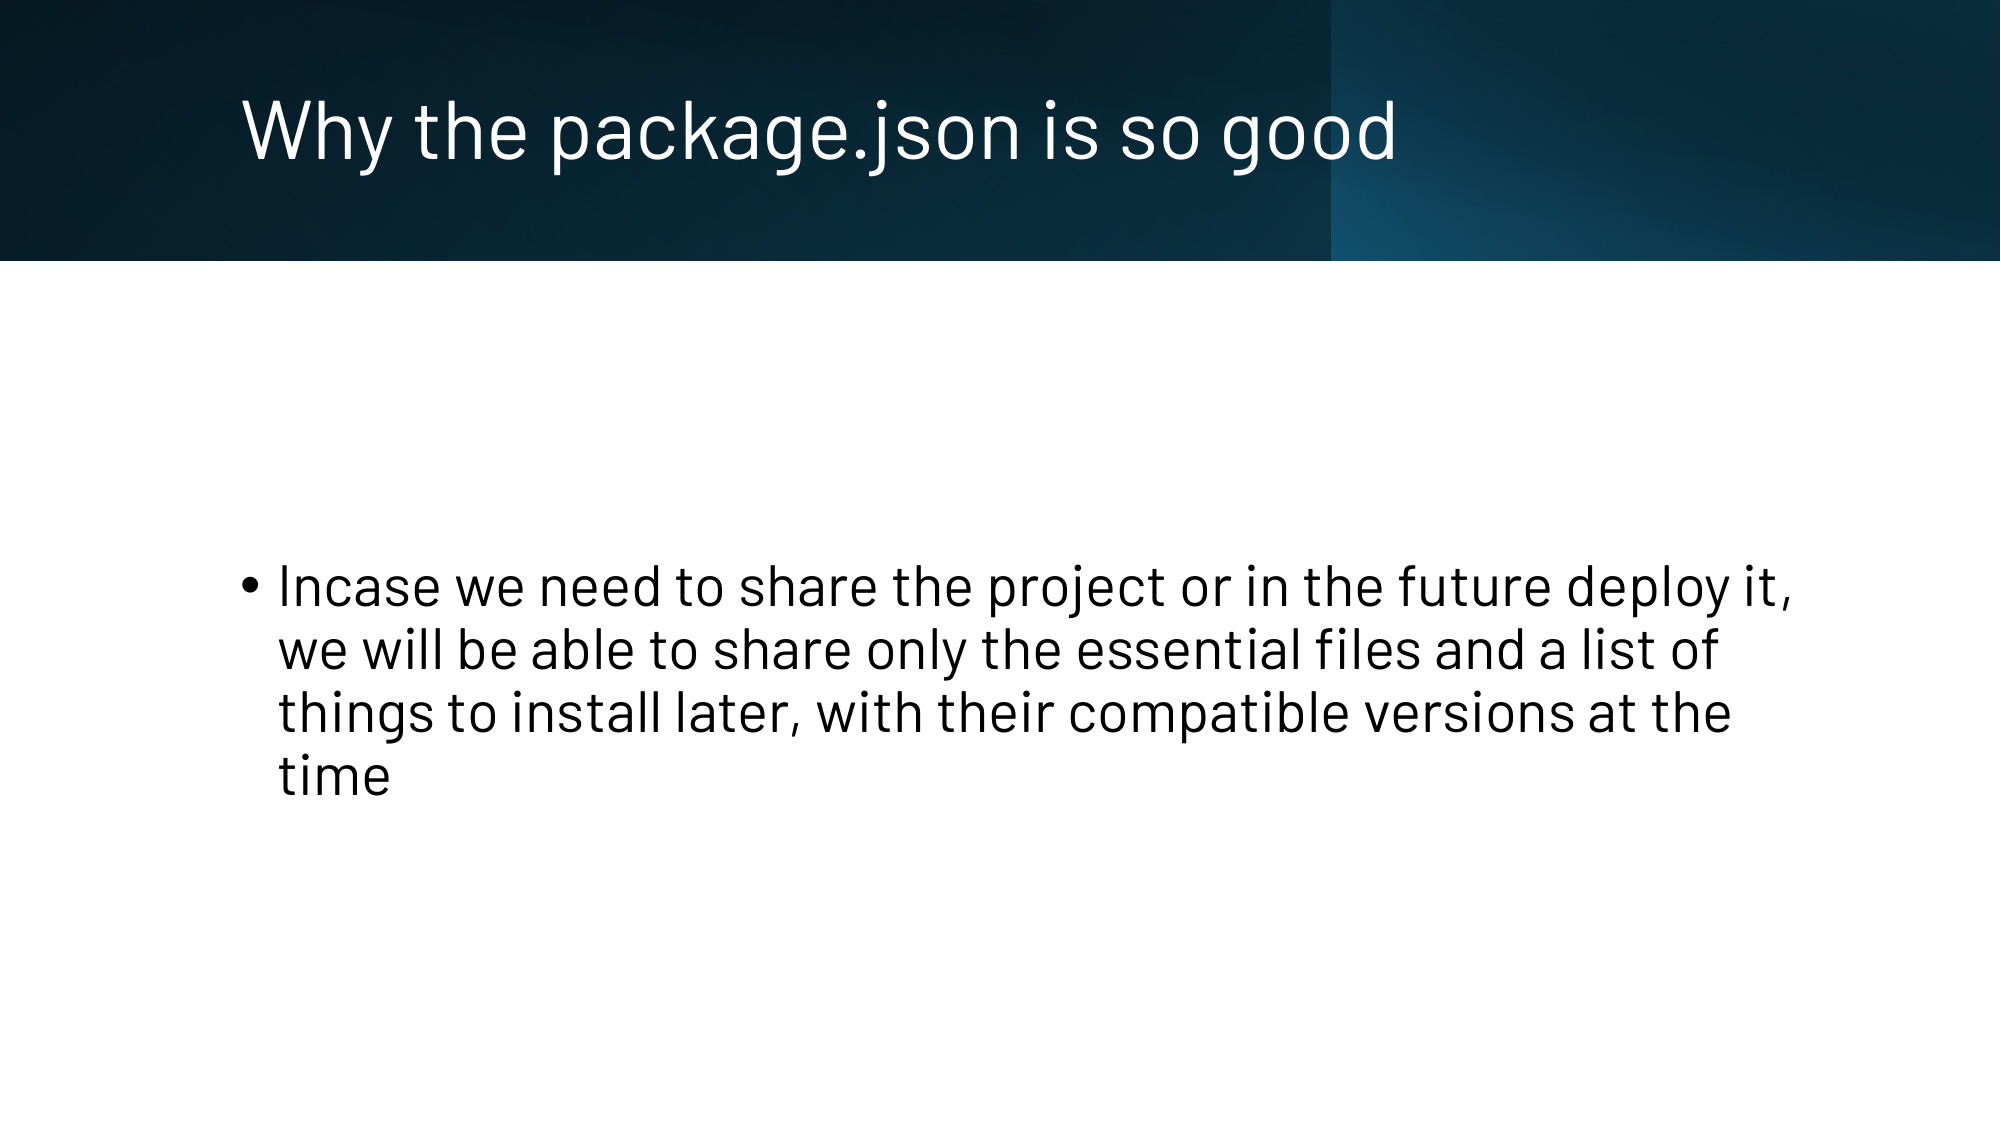

# Why the package.json is so good
Incase we need to share the project or in the future deploy it, we will be able to share only the essential files and a list of things to install later, with their compatible versions at the time